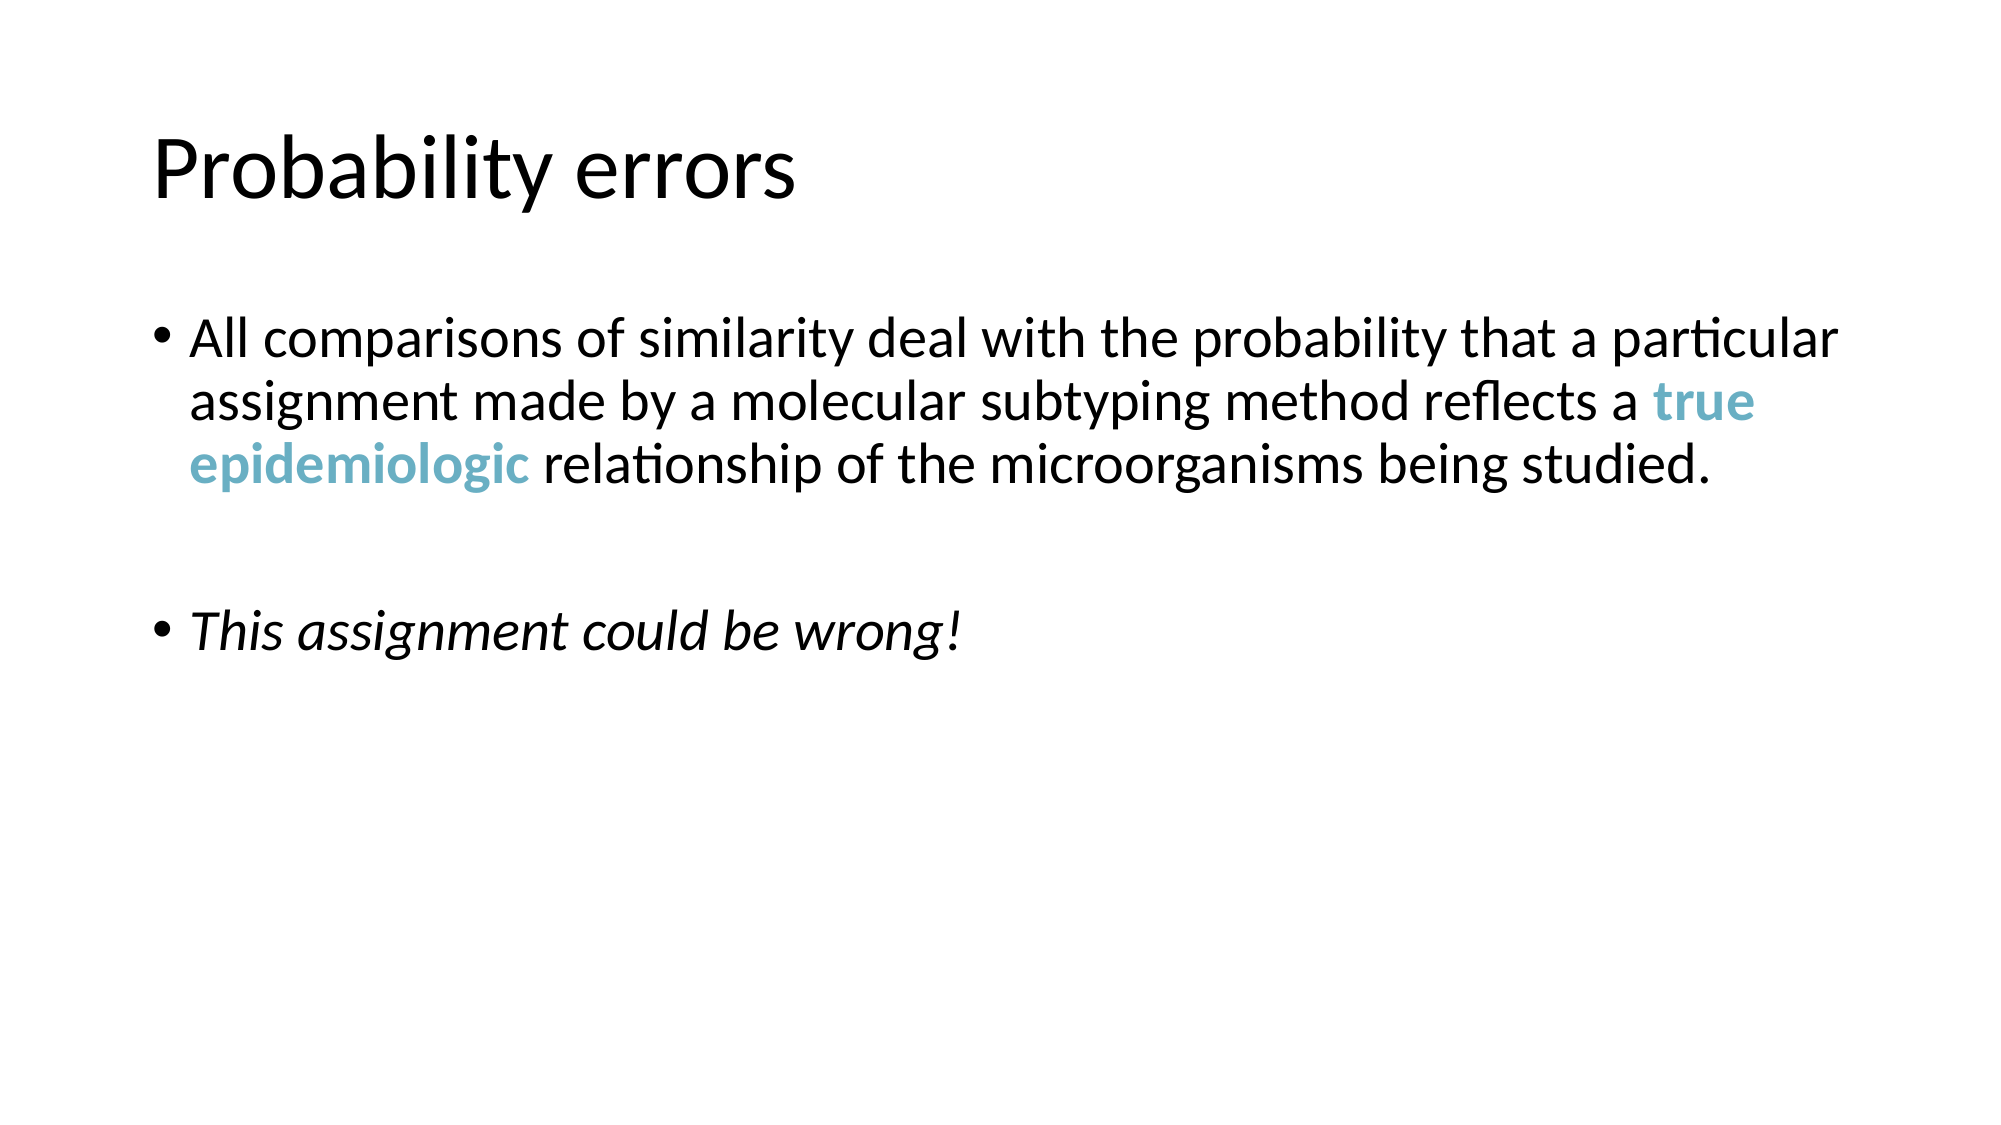

# Probability errors
All comparisons of similarity deal with the probability that a particular assignment made by a molecular subtyping method reflects a true epidemiologic relationship of the microorganisms being studied.

This assignment could be wrong!